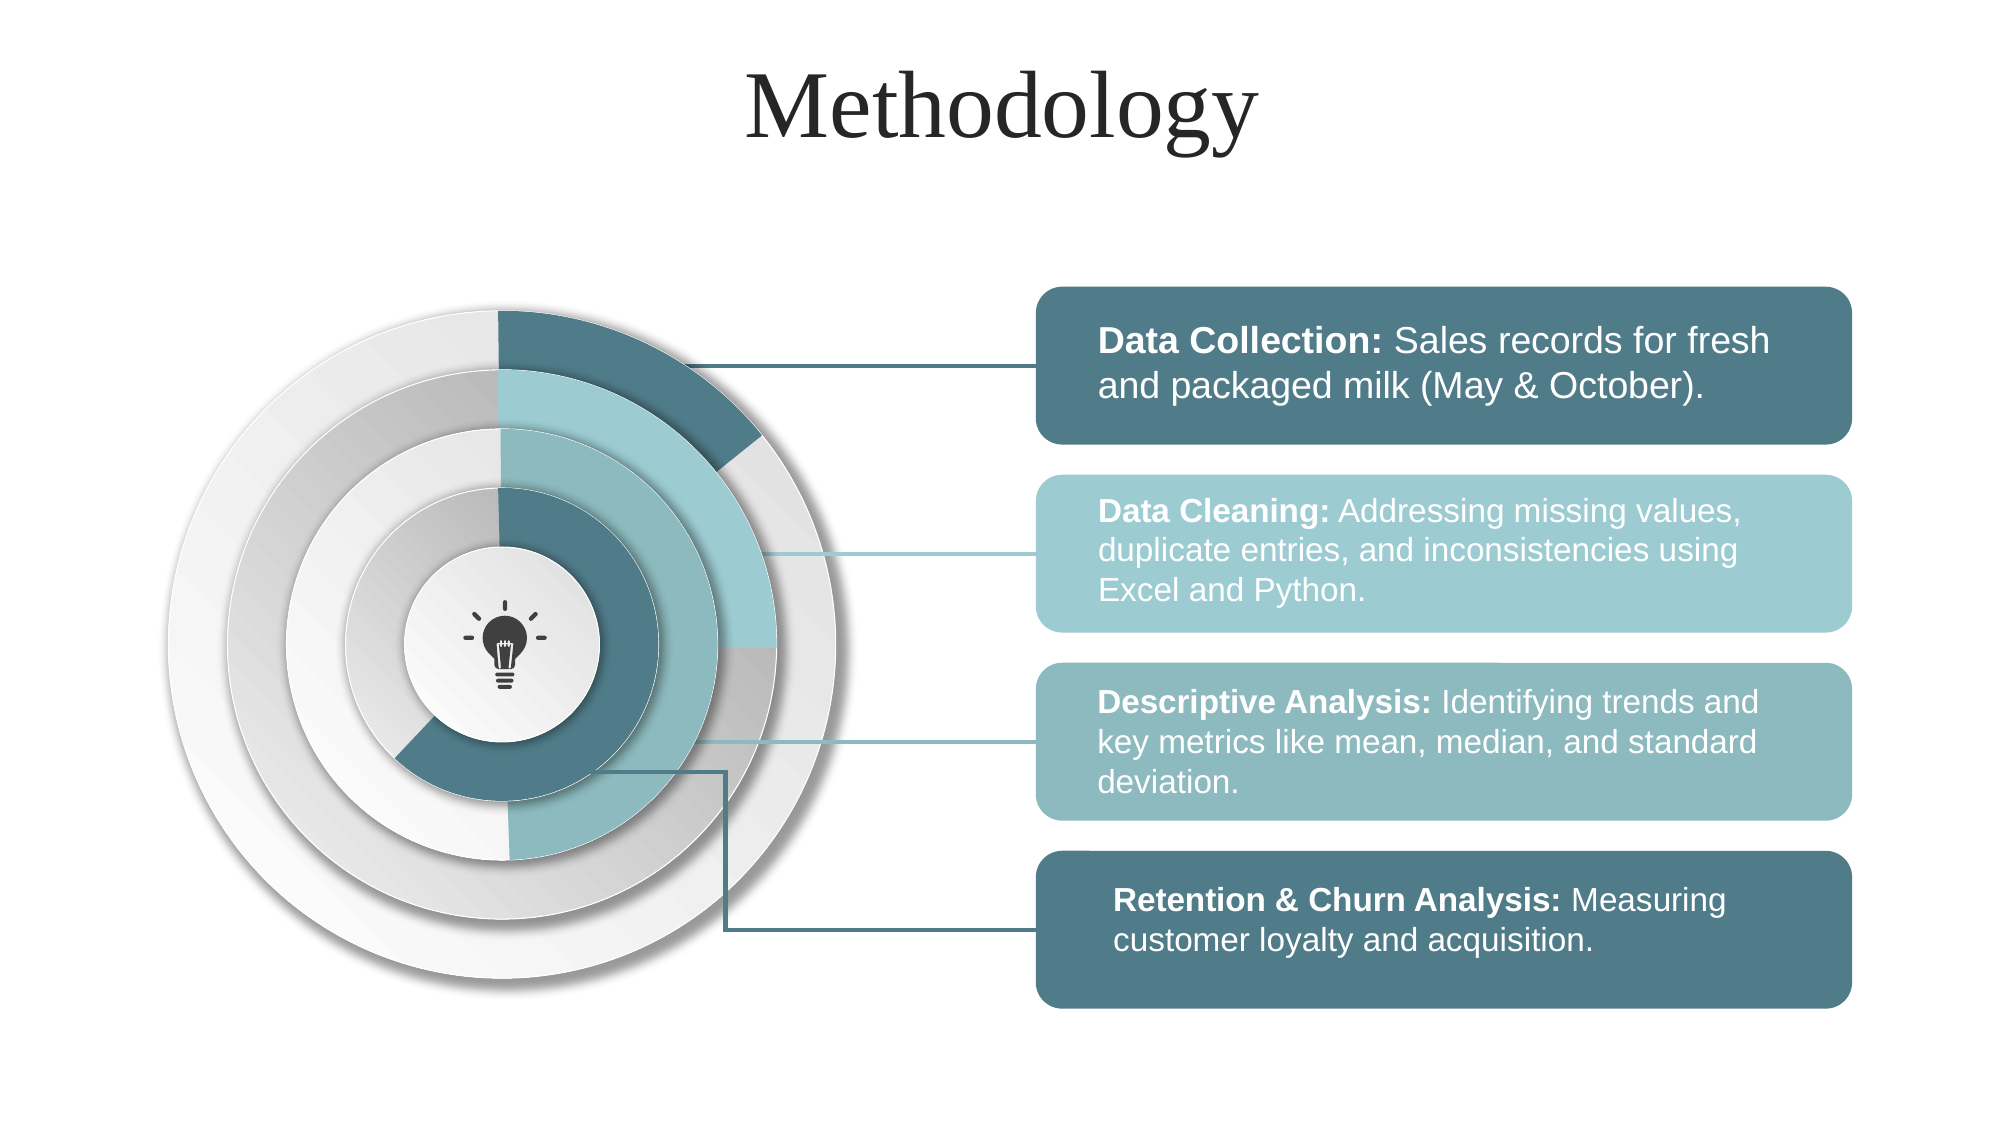

Methodology

Data Collection: Sales records for fresh and packaged milk (May & October).

Data Cleaning: Addressing missing values, duplicate entries, and inconsistencies using Excel and Python.

Descriptive Analysis: Identifying trends and key metrics like mean, median, and standard deviation.

Retention & Churn Analysis: Measuring customer loyalty and acquisition.